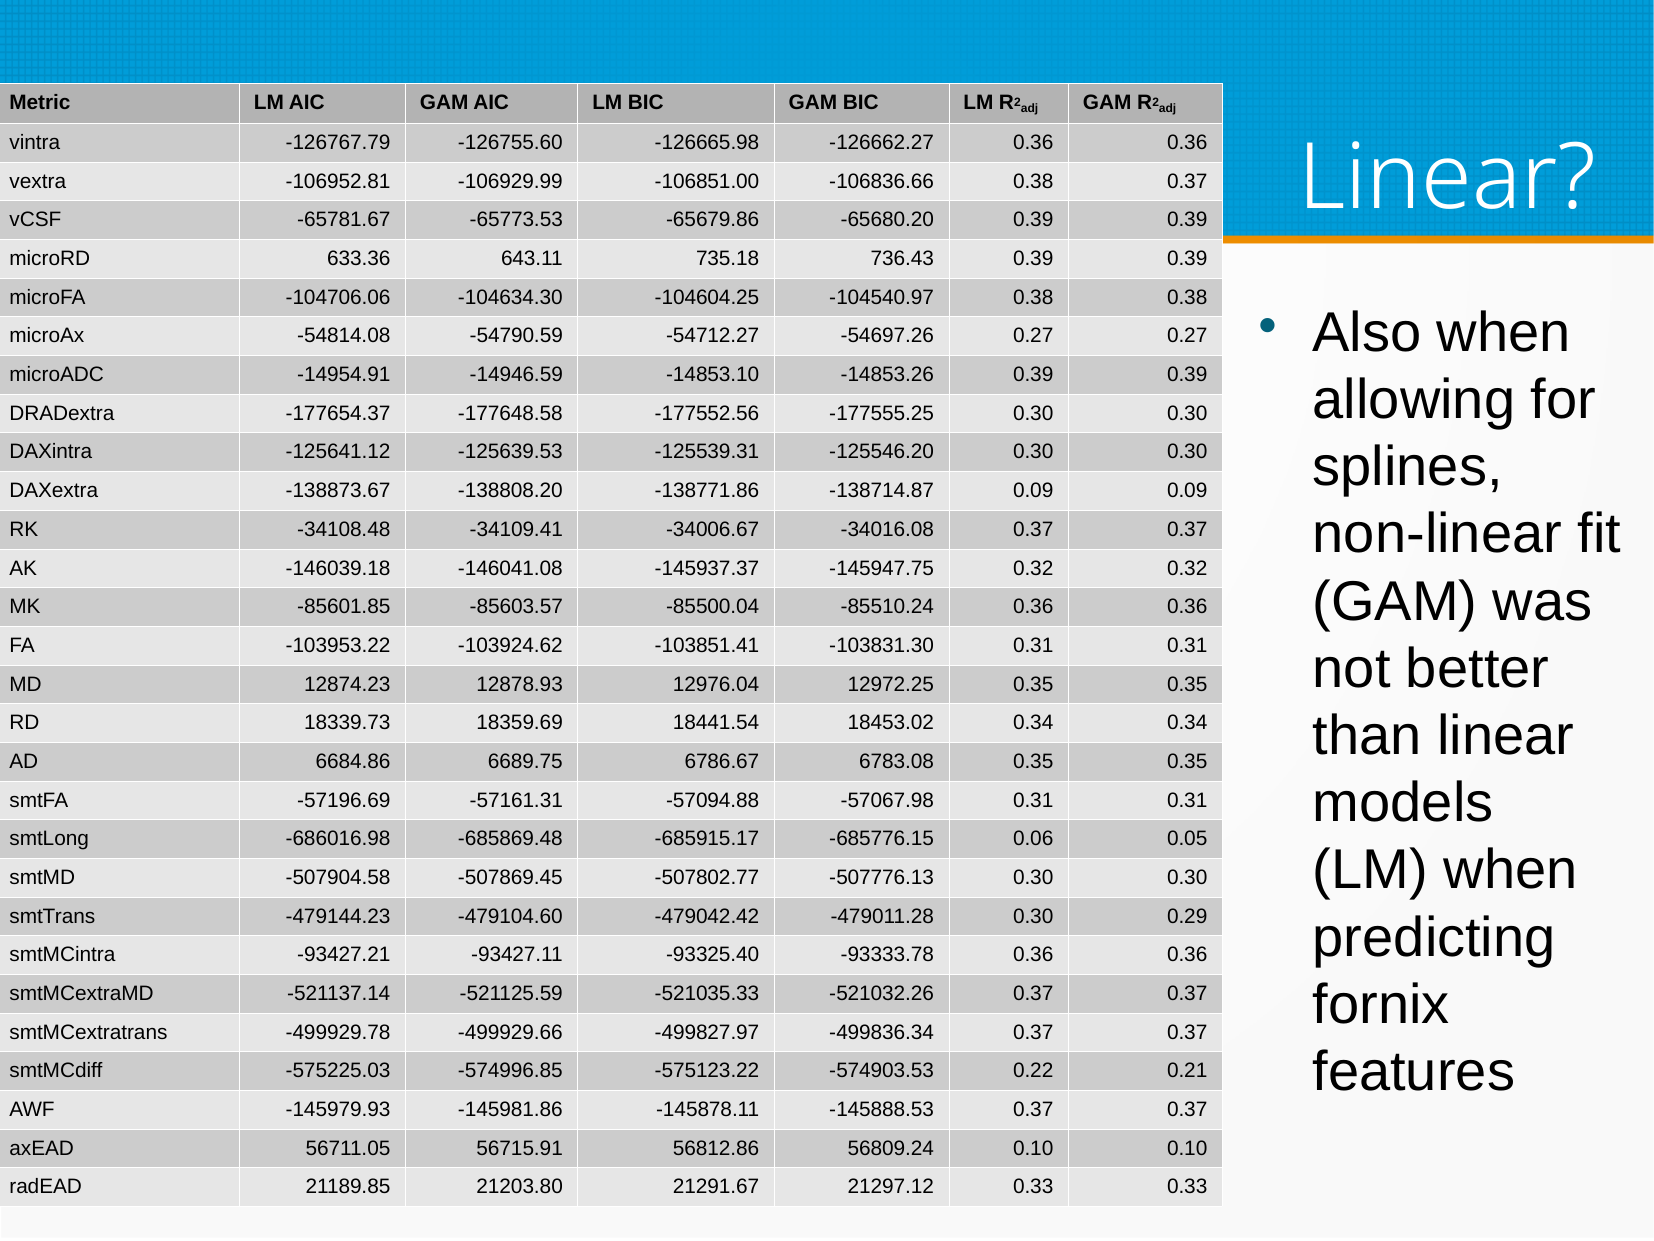

# Linear?
| Metric | LM AIC | GAM AIC | LM BIC | GAM BIC | LM R2adj | GAM R2adj |
| --- | --- | --- | --- | --- | --- | --- |
| vintra | -126767.79 | -126755.60 | -126665.98 | -126662.27 | 0.36 | 0.36 |
| vextra | -106952.81 | -106929.99 | -106851.00 | -106836.66 | 0.38 | 0.37 |
| vCSF | -65781.67 | -65773.53 | -65679.86 | -65680.20 | 0.39 | 0.39 |
| microRD | 633.36 | 643.11 | 735.18 | 736.43 | 0.39 | 0.39 |
| microFA | -104706.06 | -104634.30 | -104604.25 | -104540.97 | 0.38 | 0.38 |
| microAx | -54814.08 | -54790.59 | -54712.27 | -54697.26 | 0.27 | 0.27 |
| microADC | -14954.91 | -14946.59 | -14853.10 | -14853.26 | 0.39 | 0.39 |
| DRADextra | -177654.37 | -177648.58 | -177552.56 | -177555.25 | 0.30 | 0.30 |
| DAXintra | -125641.12 | -125639.53 | -125539.31 | -125546.20 | 0.30 | 0.30 |
| DAXextra | -138873.67 | -138808.20 | -138771.86 | -138714.87 | 0.09 | 0.09 |
| RK | -34108.48 | -34109.41 | -34006.67 | -34016.08 | 0.37 | 0.37 |
| AK | -146039.18 | -146041.08 | -145937.37 | -145947.75 | 0.32 | 0.32 |
| MK | -85601.85 | -85603.57 | -85500.04 | -85510.24 | 0.36 | 0.36 |
| FA | -103953.22 | -103924.62 | -103851.41 | -103831.30 | 0.31 | 0.31 |
| MD | 12874.23 | 12878.93 | 12976.04 | 12972.25 | 0.35 | 0.35 |
| RD | 18339.73 | 18359.69 | 18441.54 | 18453.02 | 0.34 | 0.34 |
| AD | 6684.86 | 6689.75 | 6786.67 | 6783.08 | 0.35 | 0.35 |
| smtFA | -57196.69 | -57161.31 | -57094.88 | -57067.98 | 0.31 | 0.31 |
| smtLong | -686016.98 | -685869.48 | -685915.17 | -685776.15 | 0.06 | 0.05 |
| smtMD | -507904.58 | -507869.45 | -507802.77 | -507776.13 | 0.30 | 0.30 |
| smtTrans | -479144.23 | -479104.60 | -479042.42 | -479011.28 | 0.30 | 0.29 |
| smtMCintra | -93427.21 | -93427.11 | -93325.40 | -93333.78 | 0.36 | 0.36 |
| smtMCextraMD | -521137.14 | -521125.59 | -521035.33 | -521032.26 | 0.37 | 0.37 |
| smtMCextratrans | -499929.78 | -499929.66 | -499827.97 | -499836.34 | 0.37 | 0.37 |
| smtMCdiff | -575225.03 | -574996.85 | -575123.22 | -574903.53 | 0.22 | 0.21 |
| AWF | -145979.93 | -145981.86 | -145878.11 | -145888.53 | 0.37 | 0.37 |
| axEAD | 56711.05 | 56715.91 | 56812.86 | 56809.24 | 0.10 | 0.10 |
| radEAD | 21189.85 | 21203.80 | 21291.67 | 21297.12 | 0.33 | 0.33 |
Also when allowing for splines, non-linear fit (GAM) was not better than linear models (LM) when predicting fornix features